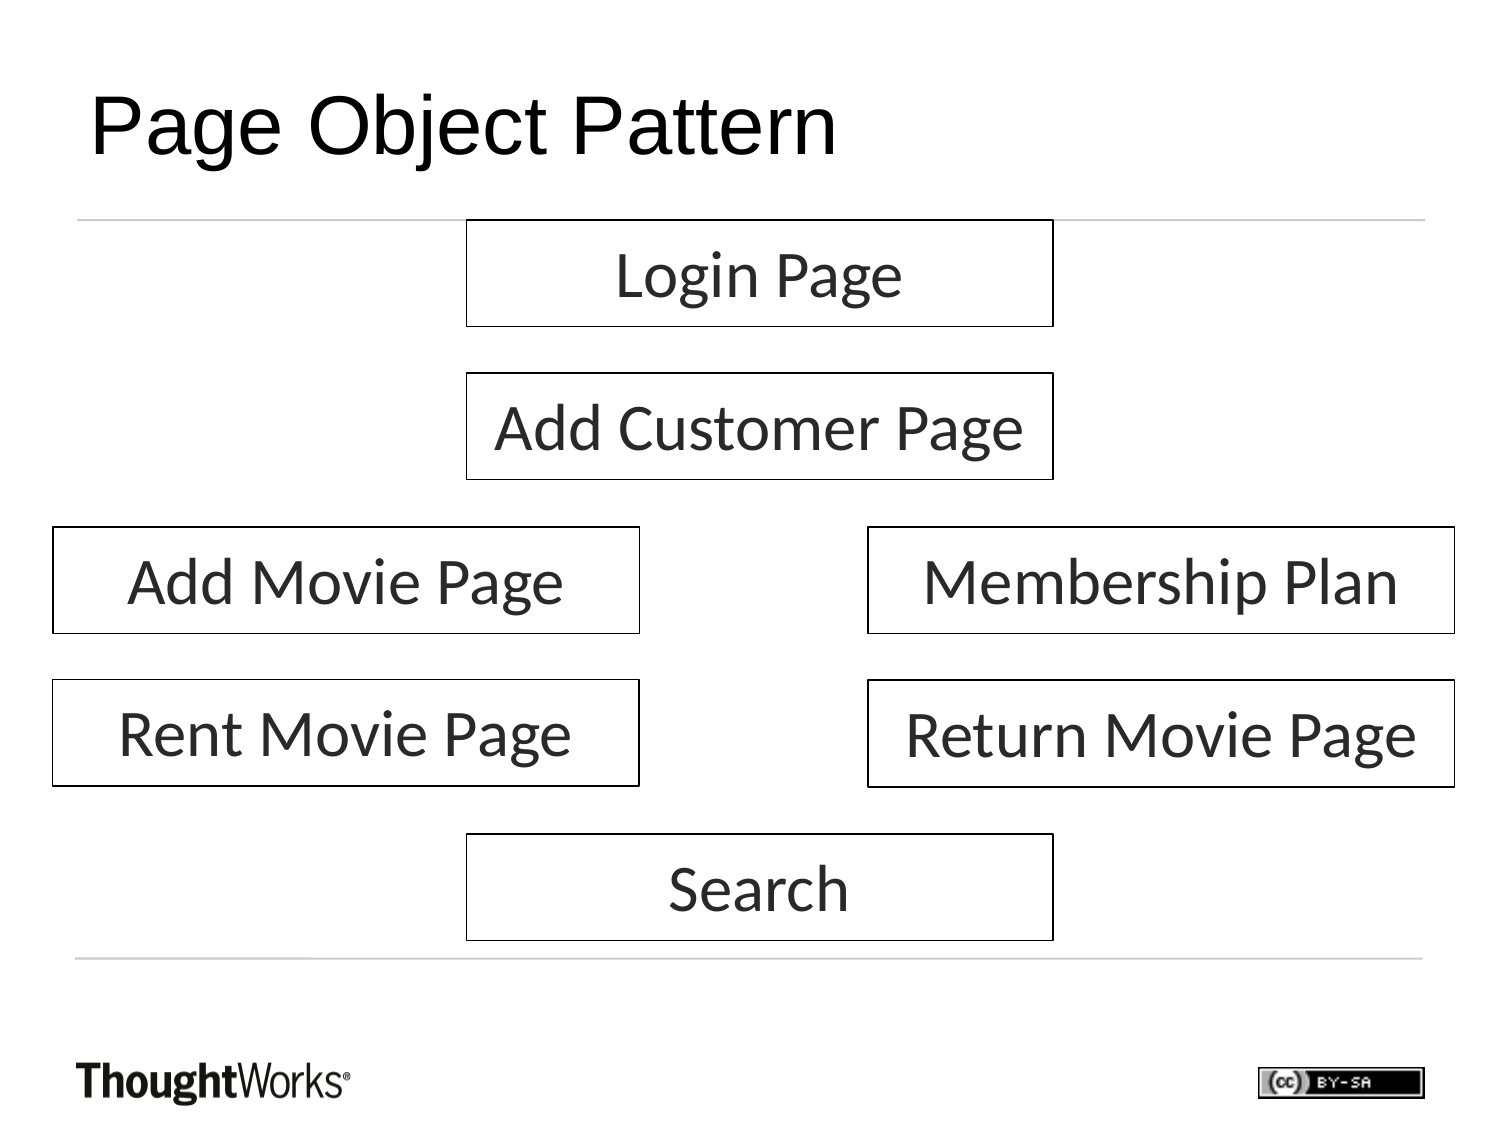

Page Object Pattern
Login Page
Add Customer Page

Add Movie Page
Membership Plan
Rent Movie Page
Return Movie Page
Search